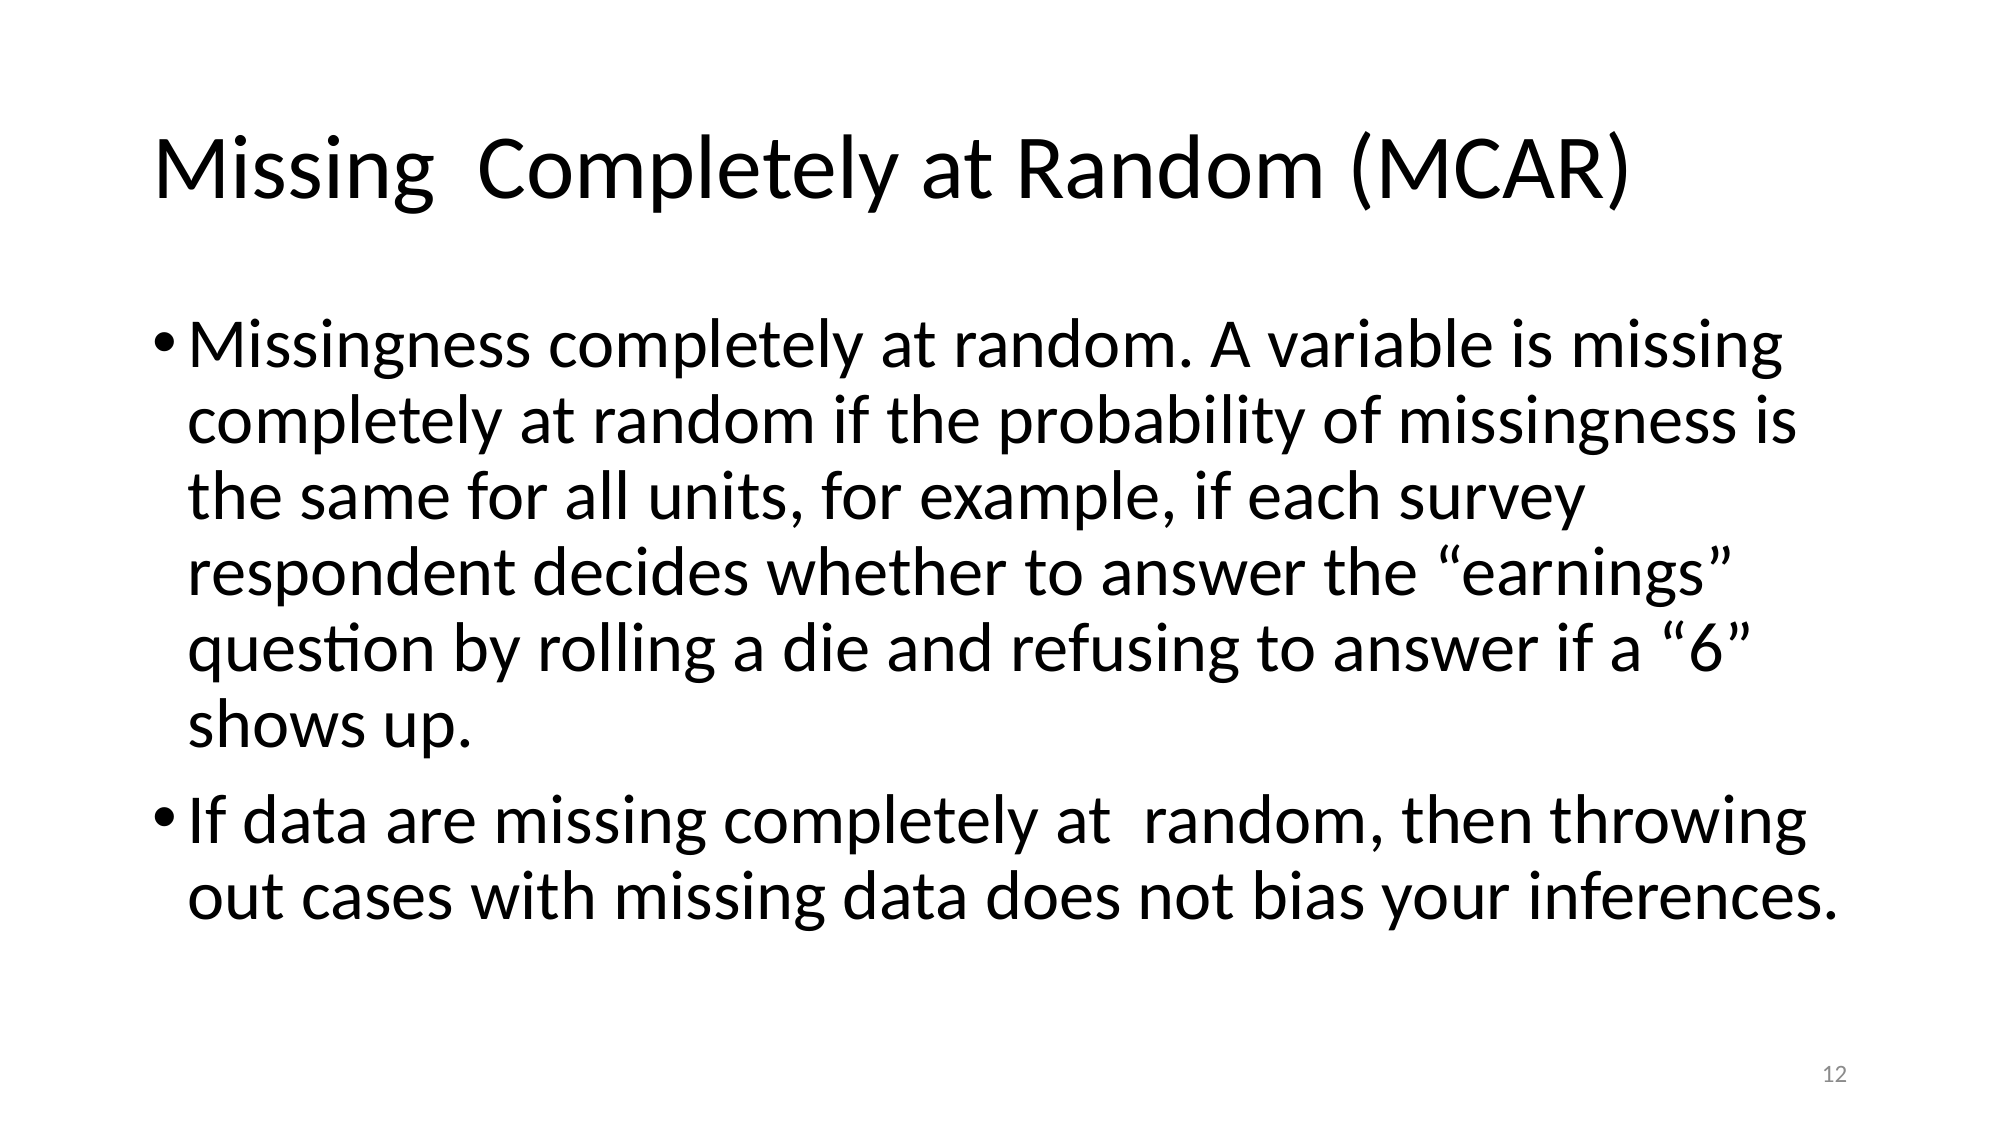

# Missing  Completely at Random (MCAR)
Missingness completely at random. A variable is missing completely at random if the probability of missingness is the same for all units, for example, if each survey respondent decides whether to answer the “earnings” question by rolling a die and refusing to answer if a “6” shows up.
If data are missing completely at  random, then throwing out cases with missing data does not bias your inferences.
12